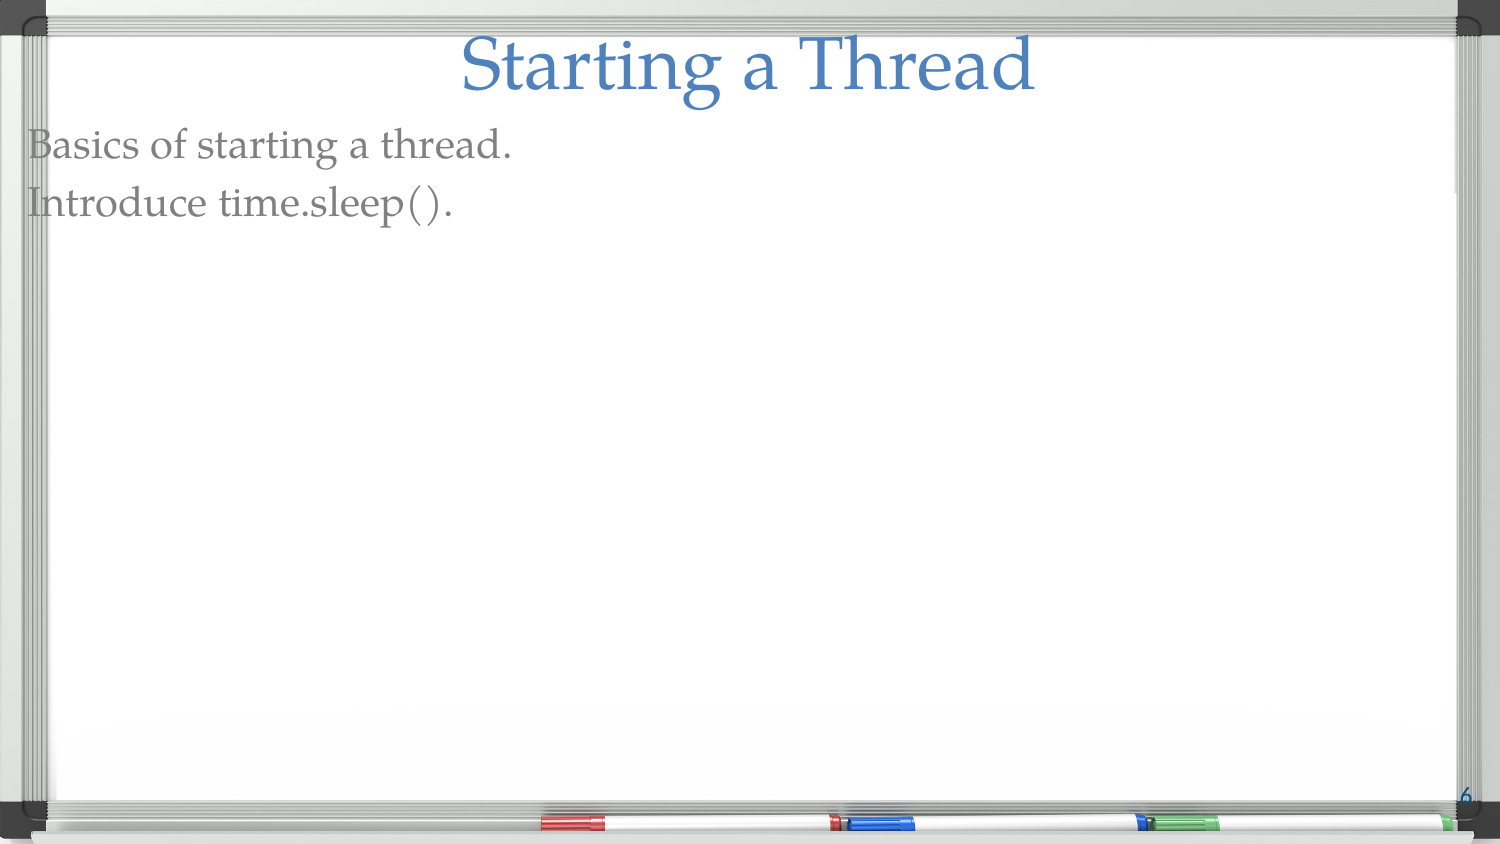

# Starting a Thread
Basics of starting a thread.
Introduce time.sleep().

6